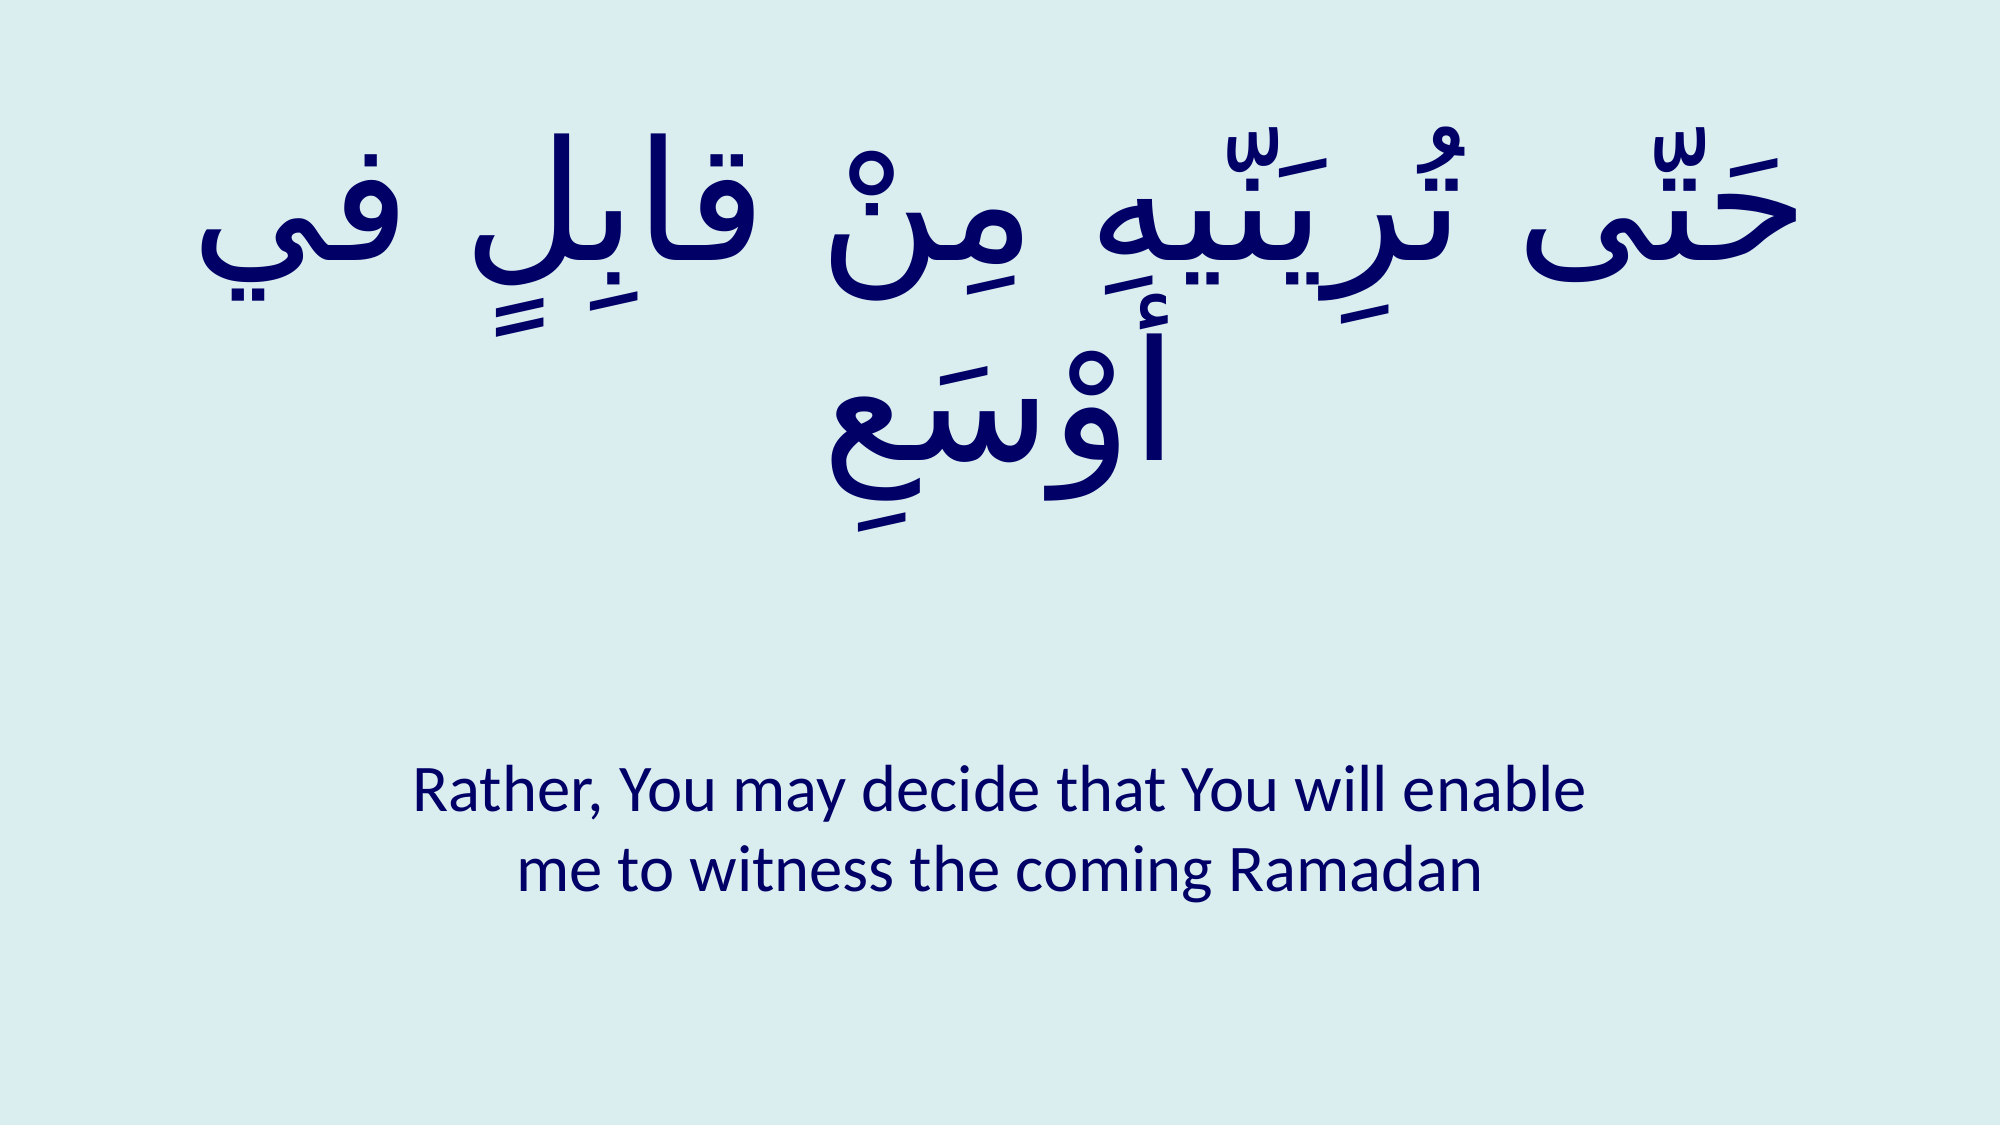

# حَتّى تُرِيَنّيهِ مِنْ قابِلٍ في أوْسَعِ
Rather, You may decide that You will enable me to witness the coming Ramadan